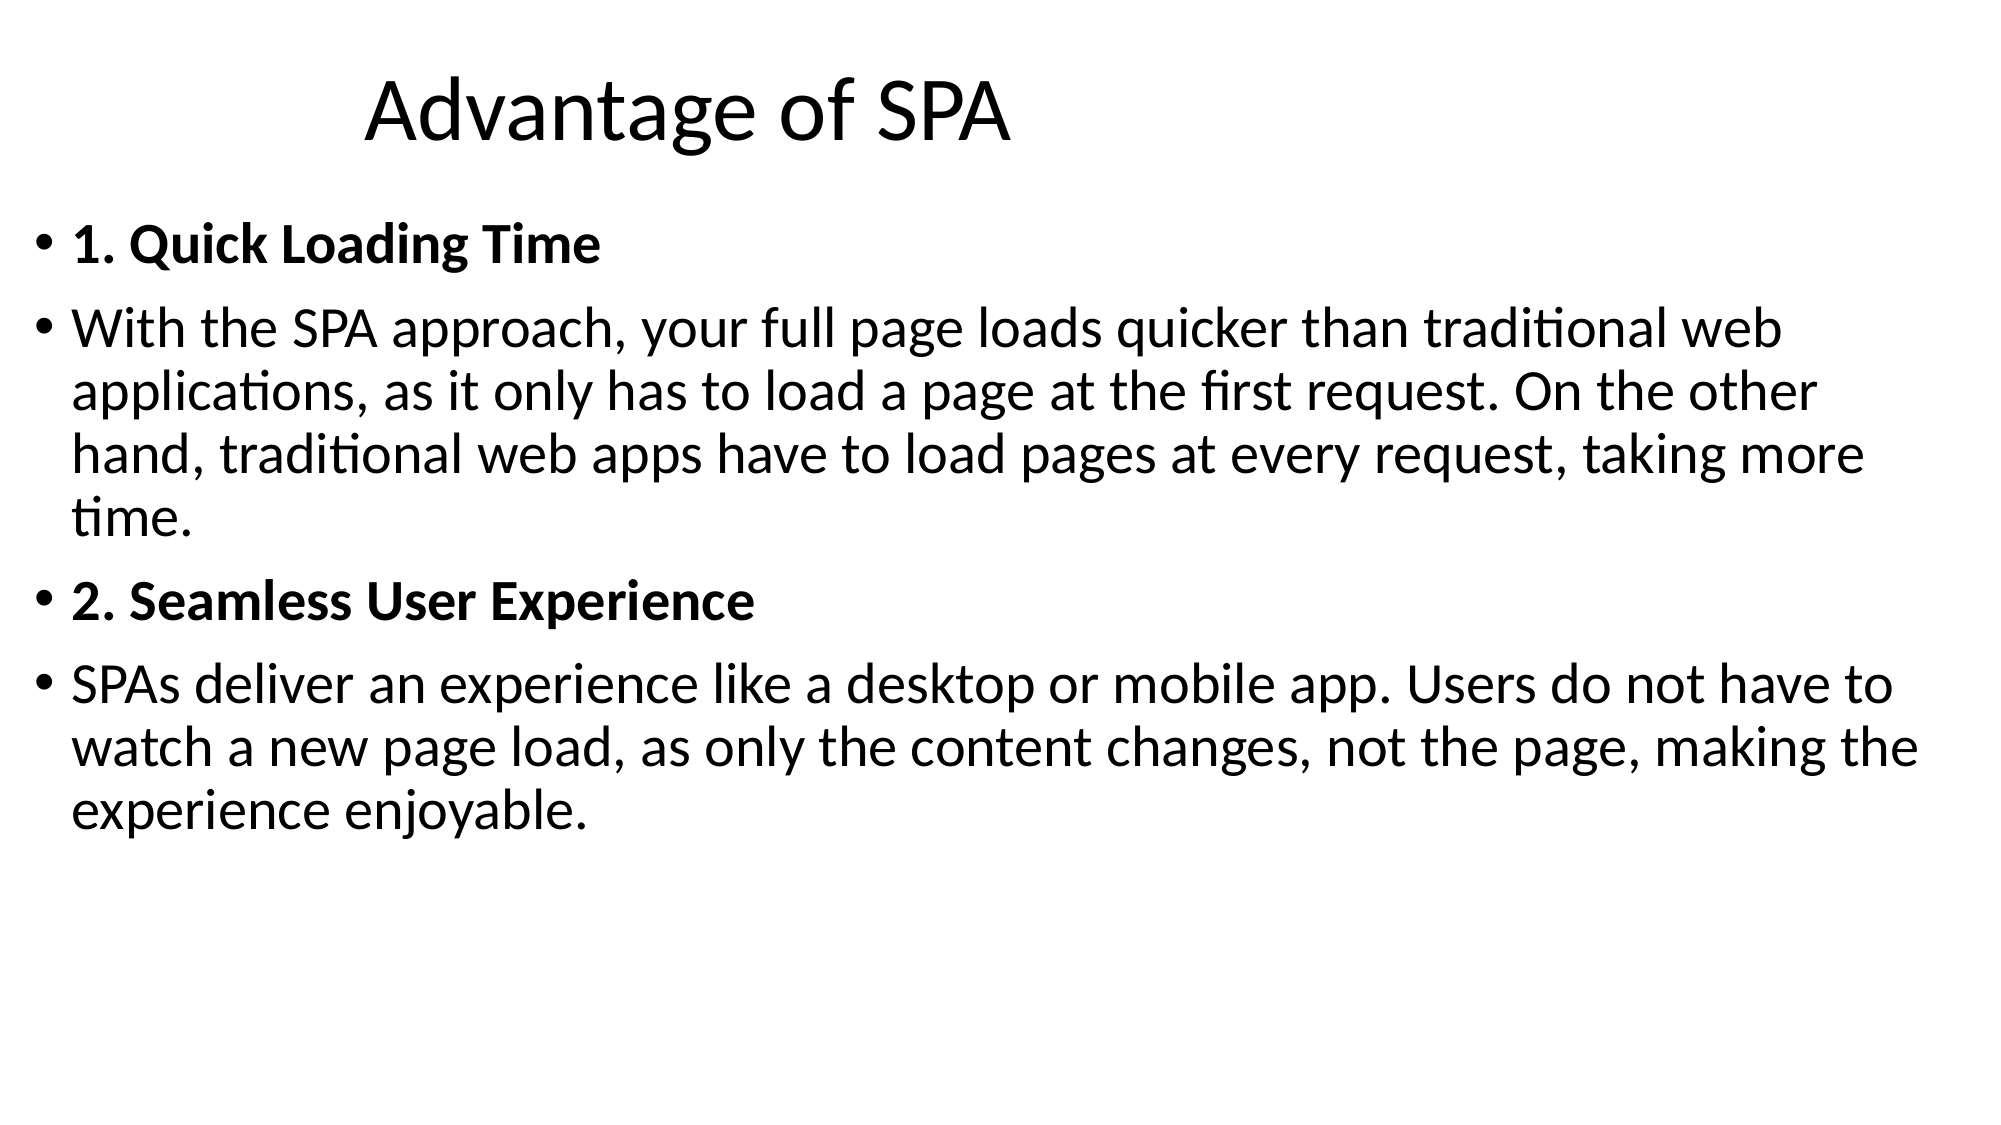

# Advantage of SPA
1. Quick Loading Time
With the SPA approach, your full page loads quicker than traditional web applications, as it only has to load a page at the first request. On the other hand, traditional web apps have to load pages at every request, taking more time.
2. Seamless User Experience
SPAs deliver an experience like a desktop or mobile app. Users do not have to watch a new page load, as only the content changes, not the page, making the experience enjoyable.